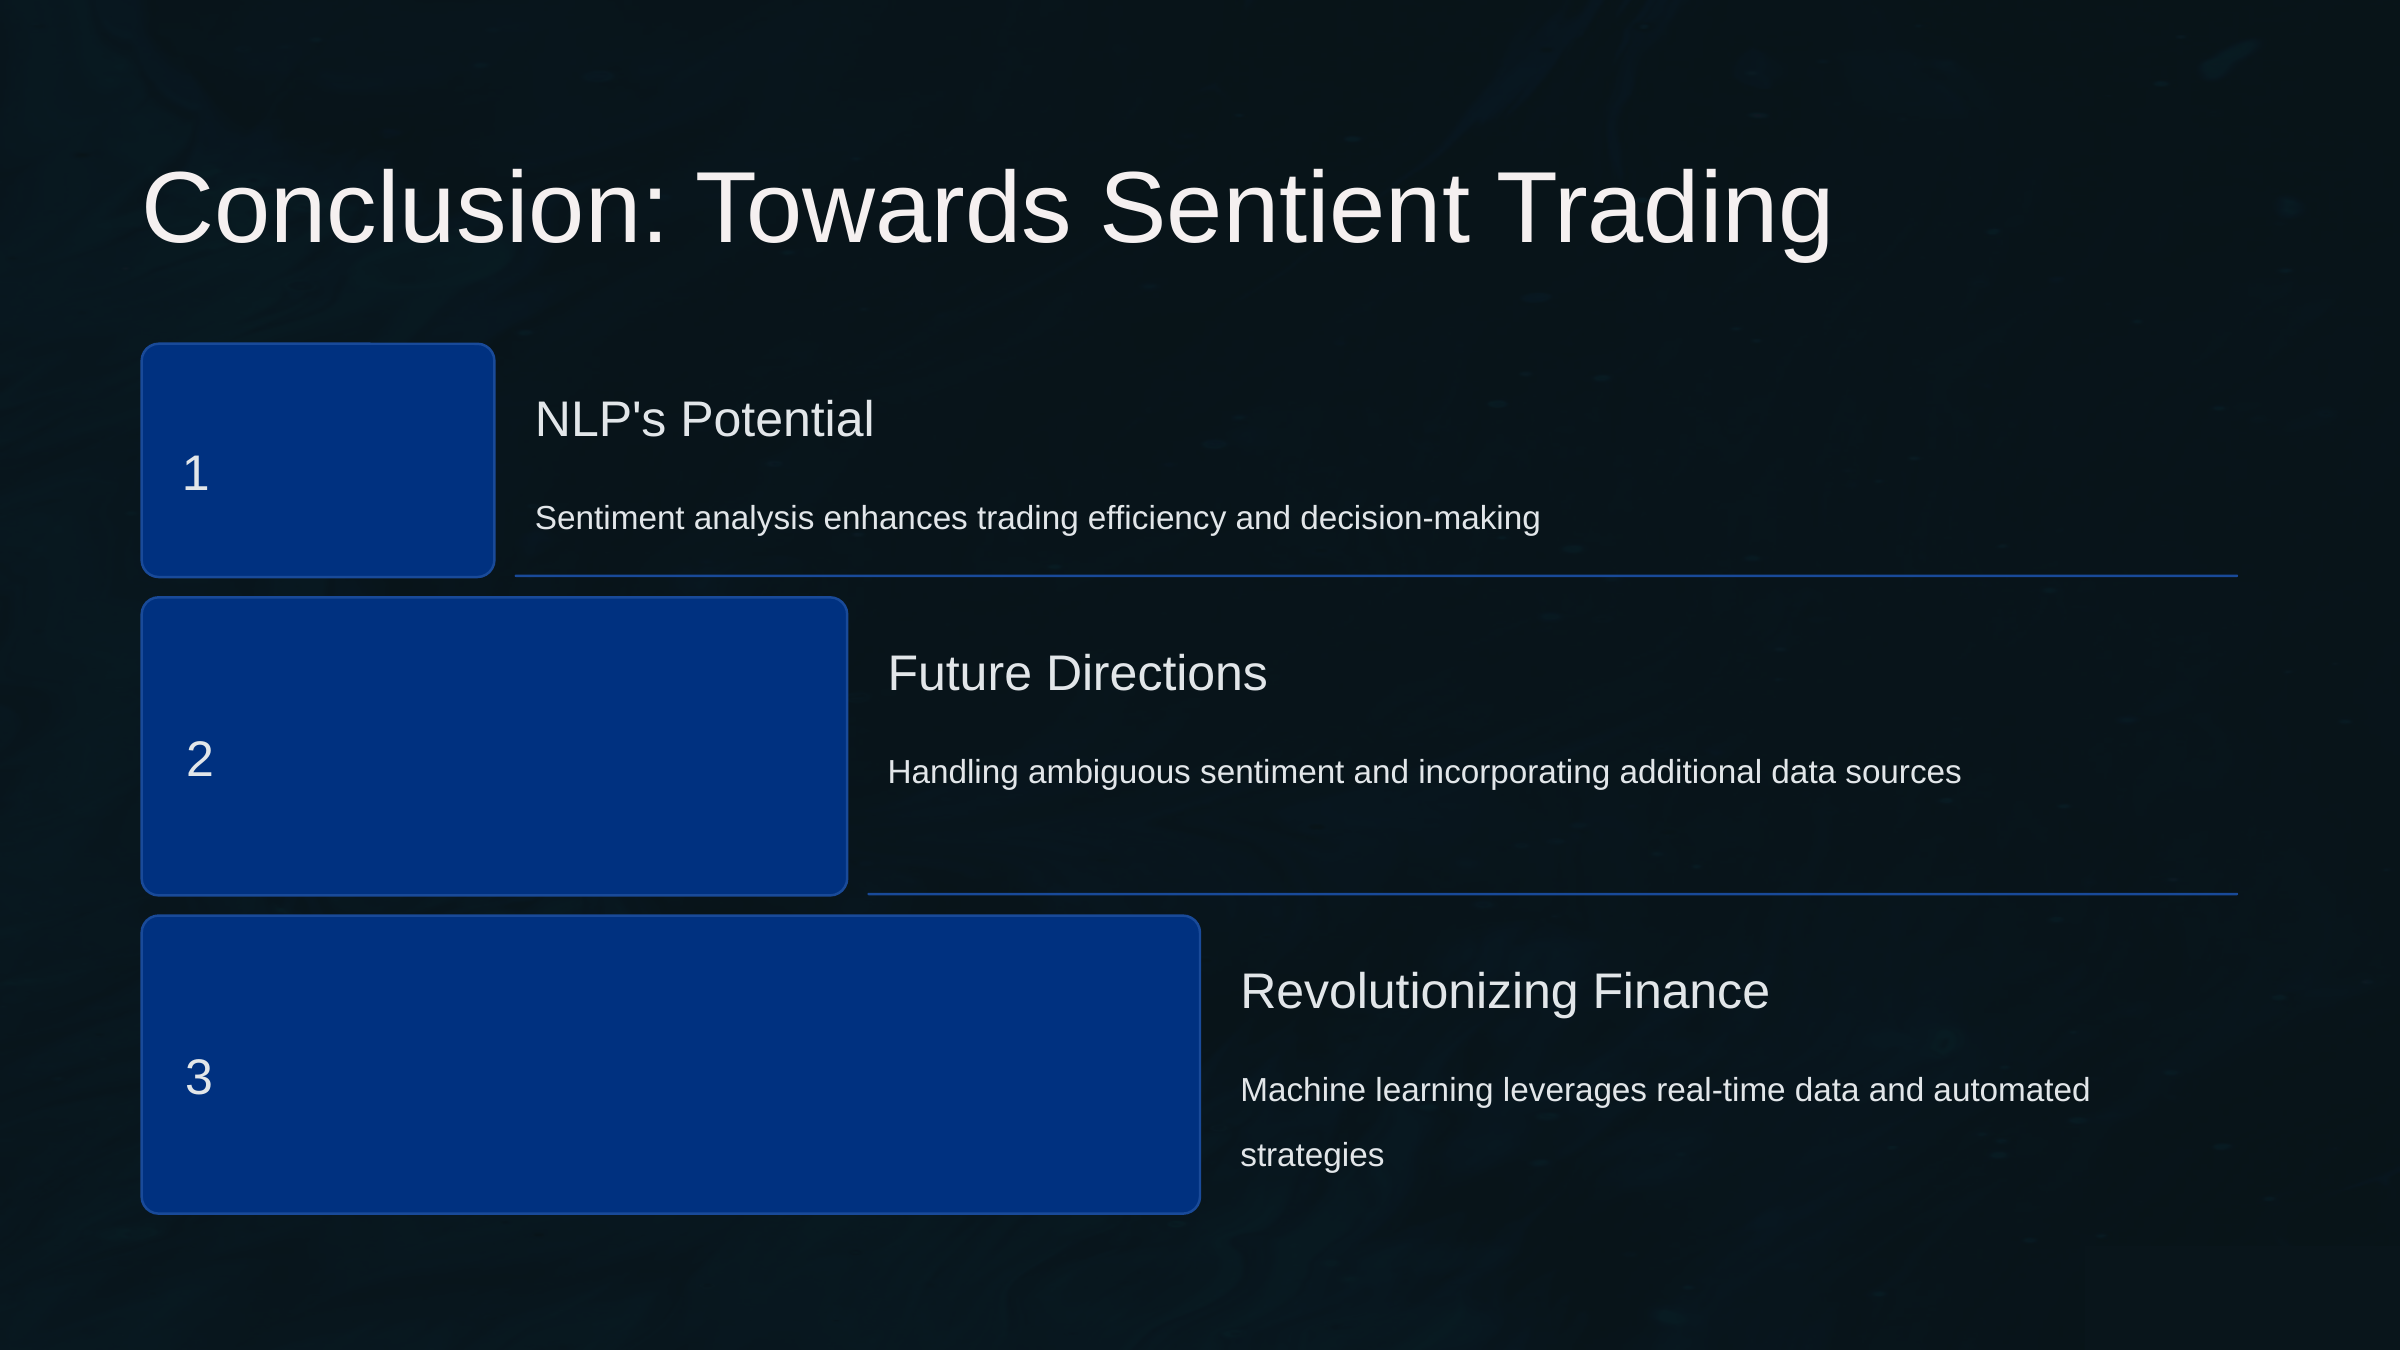

Conclusion: Towards Sentient Trading

NLP's Potential
1
Sentiment analysis enhances trading efficiency and decision-making

Future Directions
2
Handling ambiguous sentiment and incorporating additional data sources

Revolutionizing Finance
3
Machine learning leverages real-time data and automated strategies